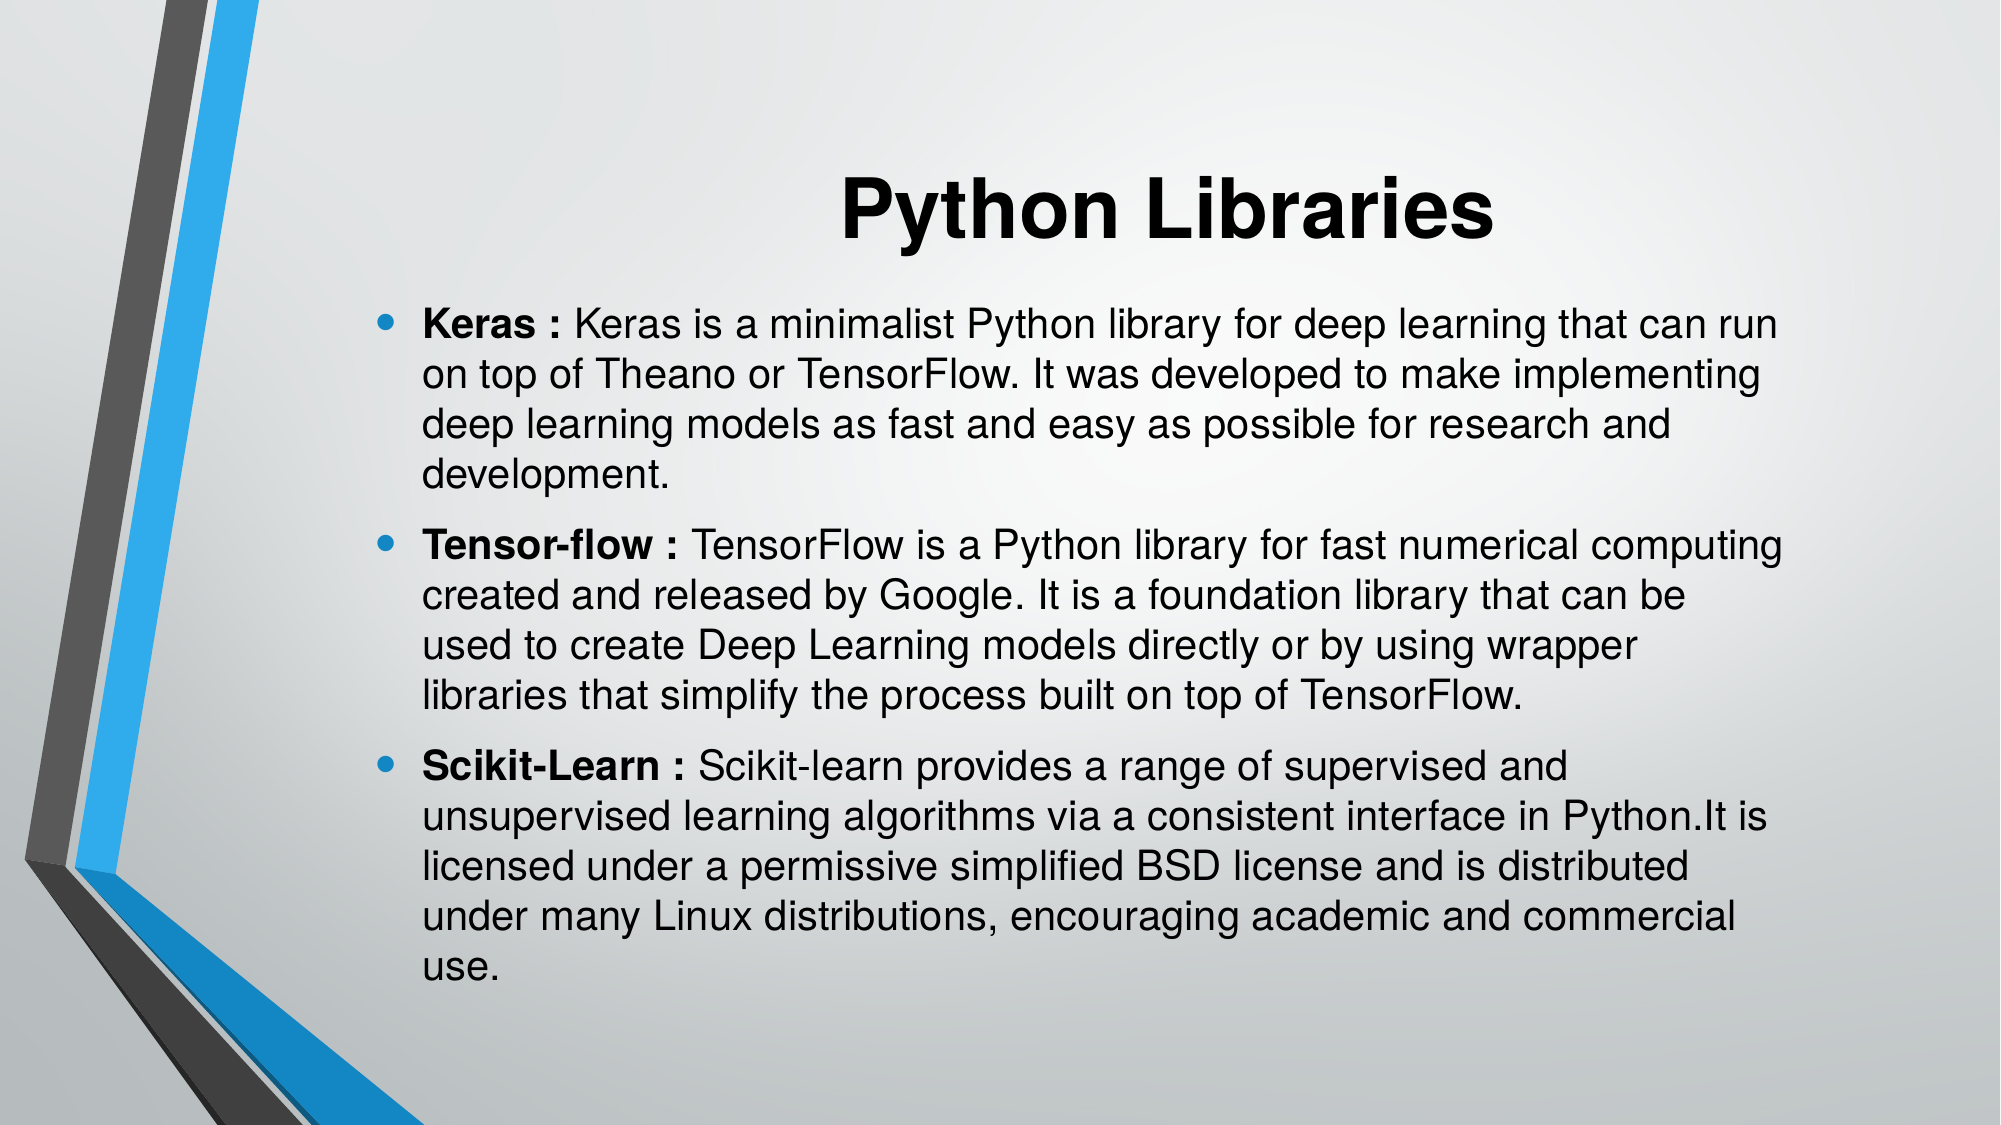

# Python Libraries
Keras : Keras is a minimalist Python library for deep learning that can run on top of Theano or TensorFlow. It was developed to make implementing deep learning models as fast and easy as possible for research and development.
Tensor-flow : TensorFlow is a Python library for fast numerical computing created and released by Google. It is a foundation library that can be used to create Deep Learning models directly or by using wrapper libraries that simplify the process built on top of TensorFlow.
Scikit-Learn : Scikit-learn provides a range of supervised and unsupervised learning algorithms via a consistent interface in Python.It is licensed under a permissive simplified BSD license and is distributed under many Linux distributions, encouraging academic and commercial use.